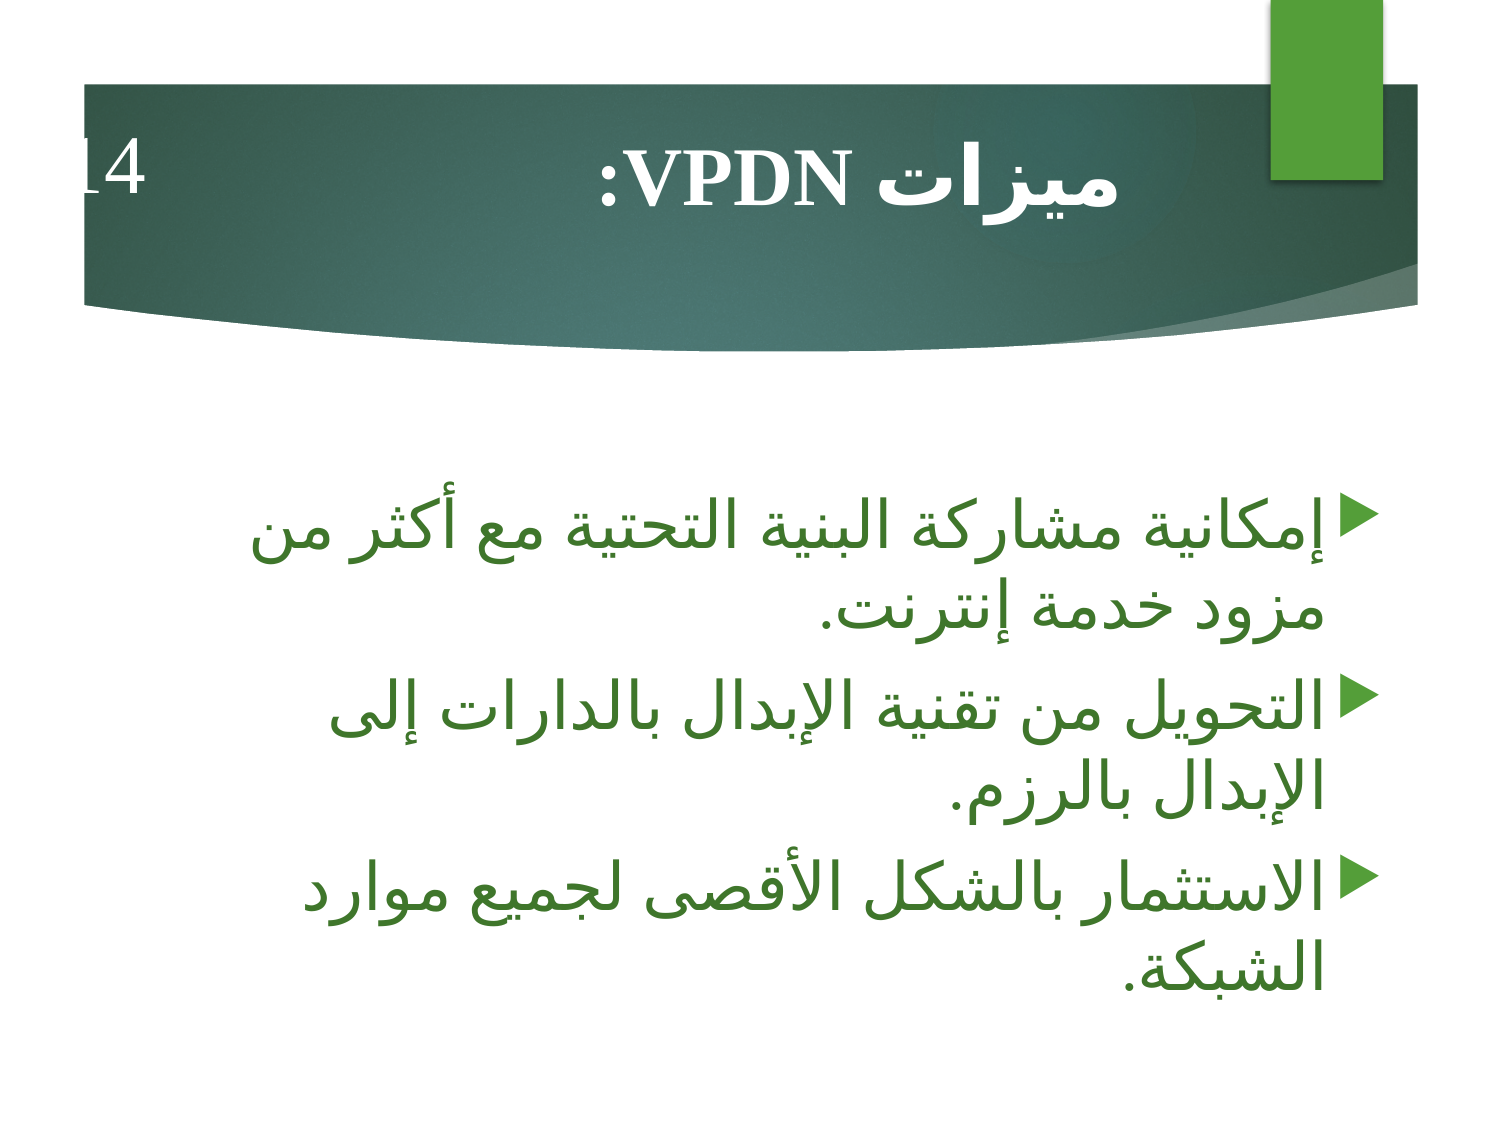

14
# ميزات VPDN:
إمكانية مشاركة البنية التحتية مع أكثر من مزود خدمة إنترنت.
التحويل من تقنية الإبدال بالدارات إلى الإبدال بالرزم.
الاستثمار بالشكل الأقصى لجميع موارد الشبكة.